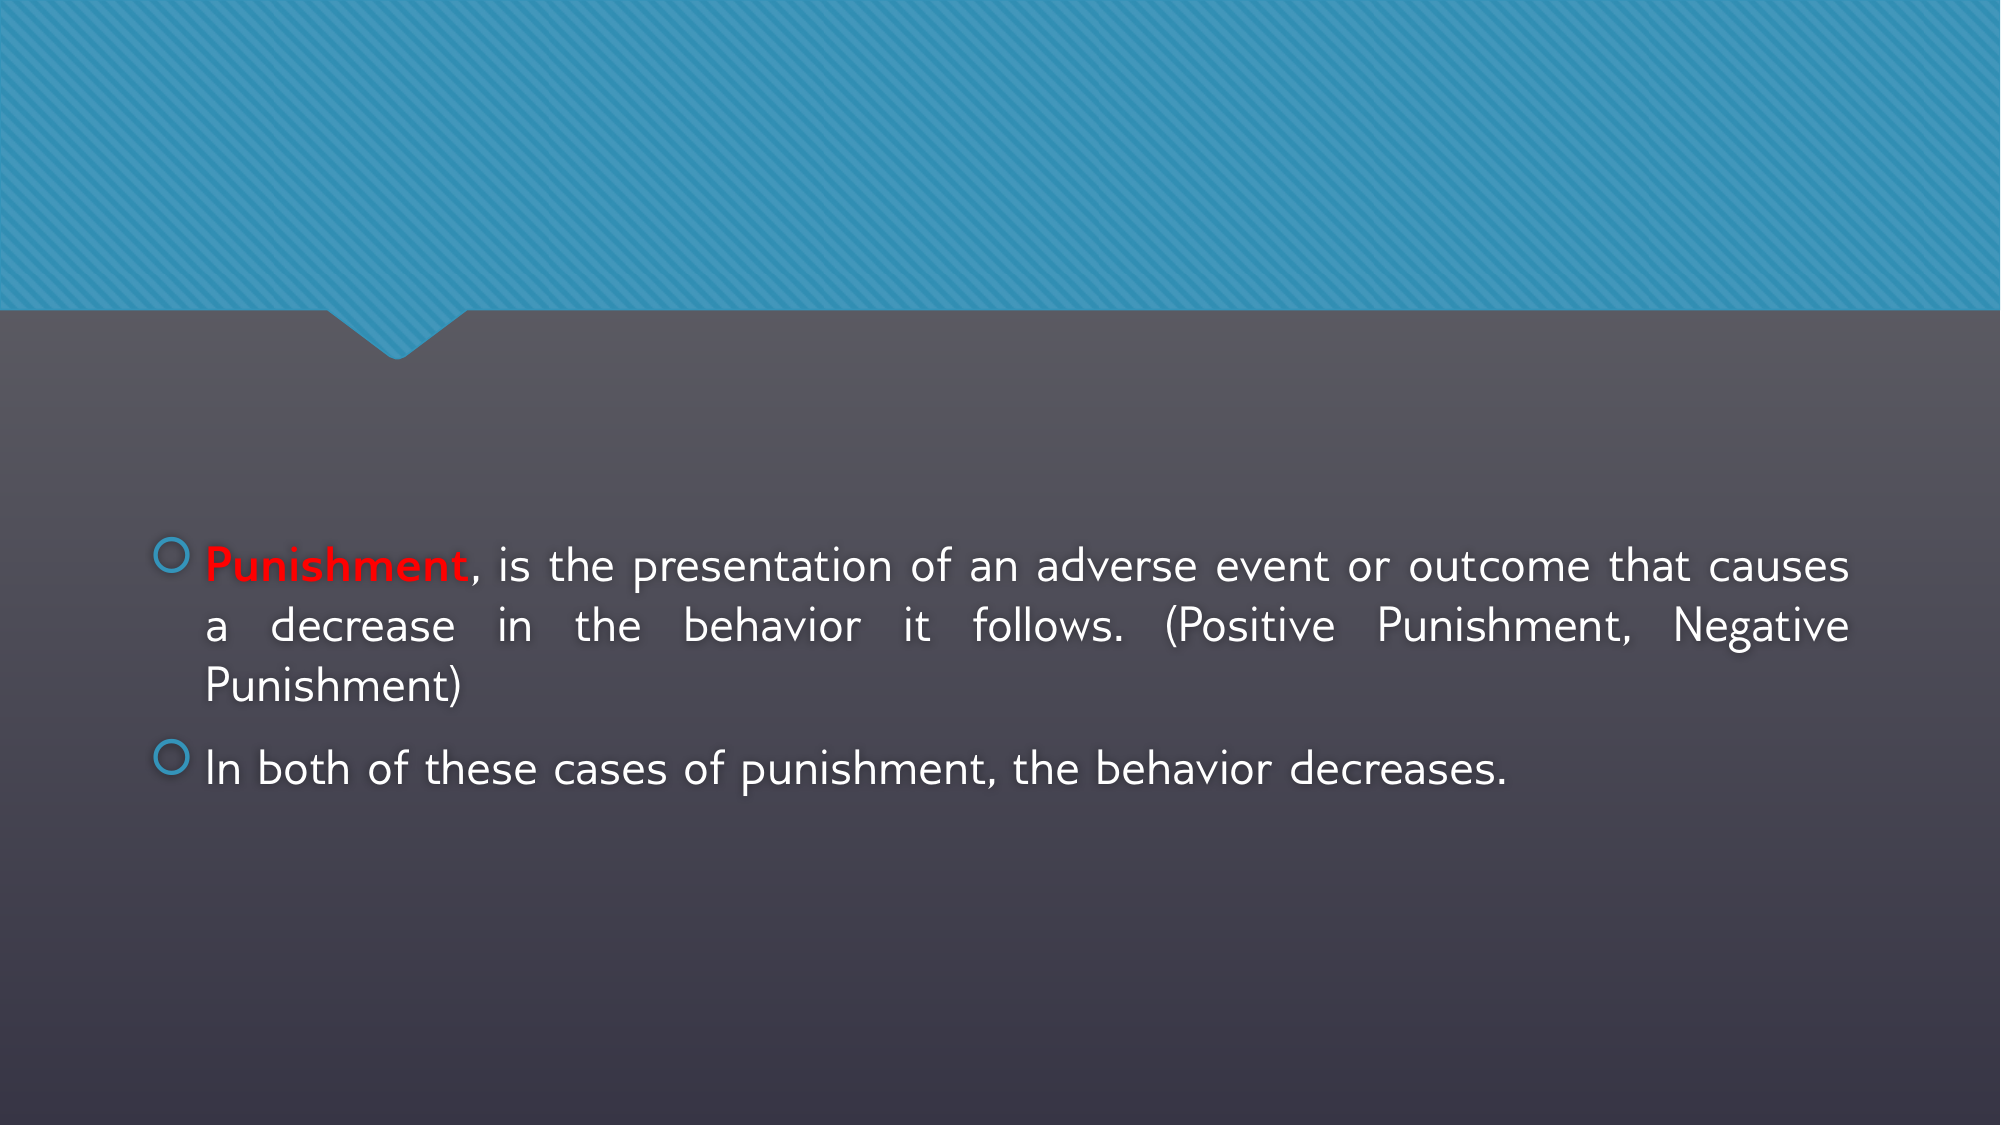

Punishment, is the presentation of an adverse event or outcome that causes a decrease in the behavior it follows. (Positive Punishment, Negative Punishment)
In both of these cases of punishment, the behavior decreases.